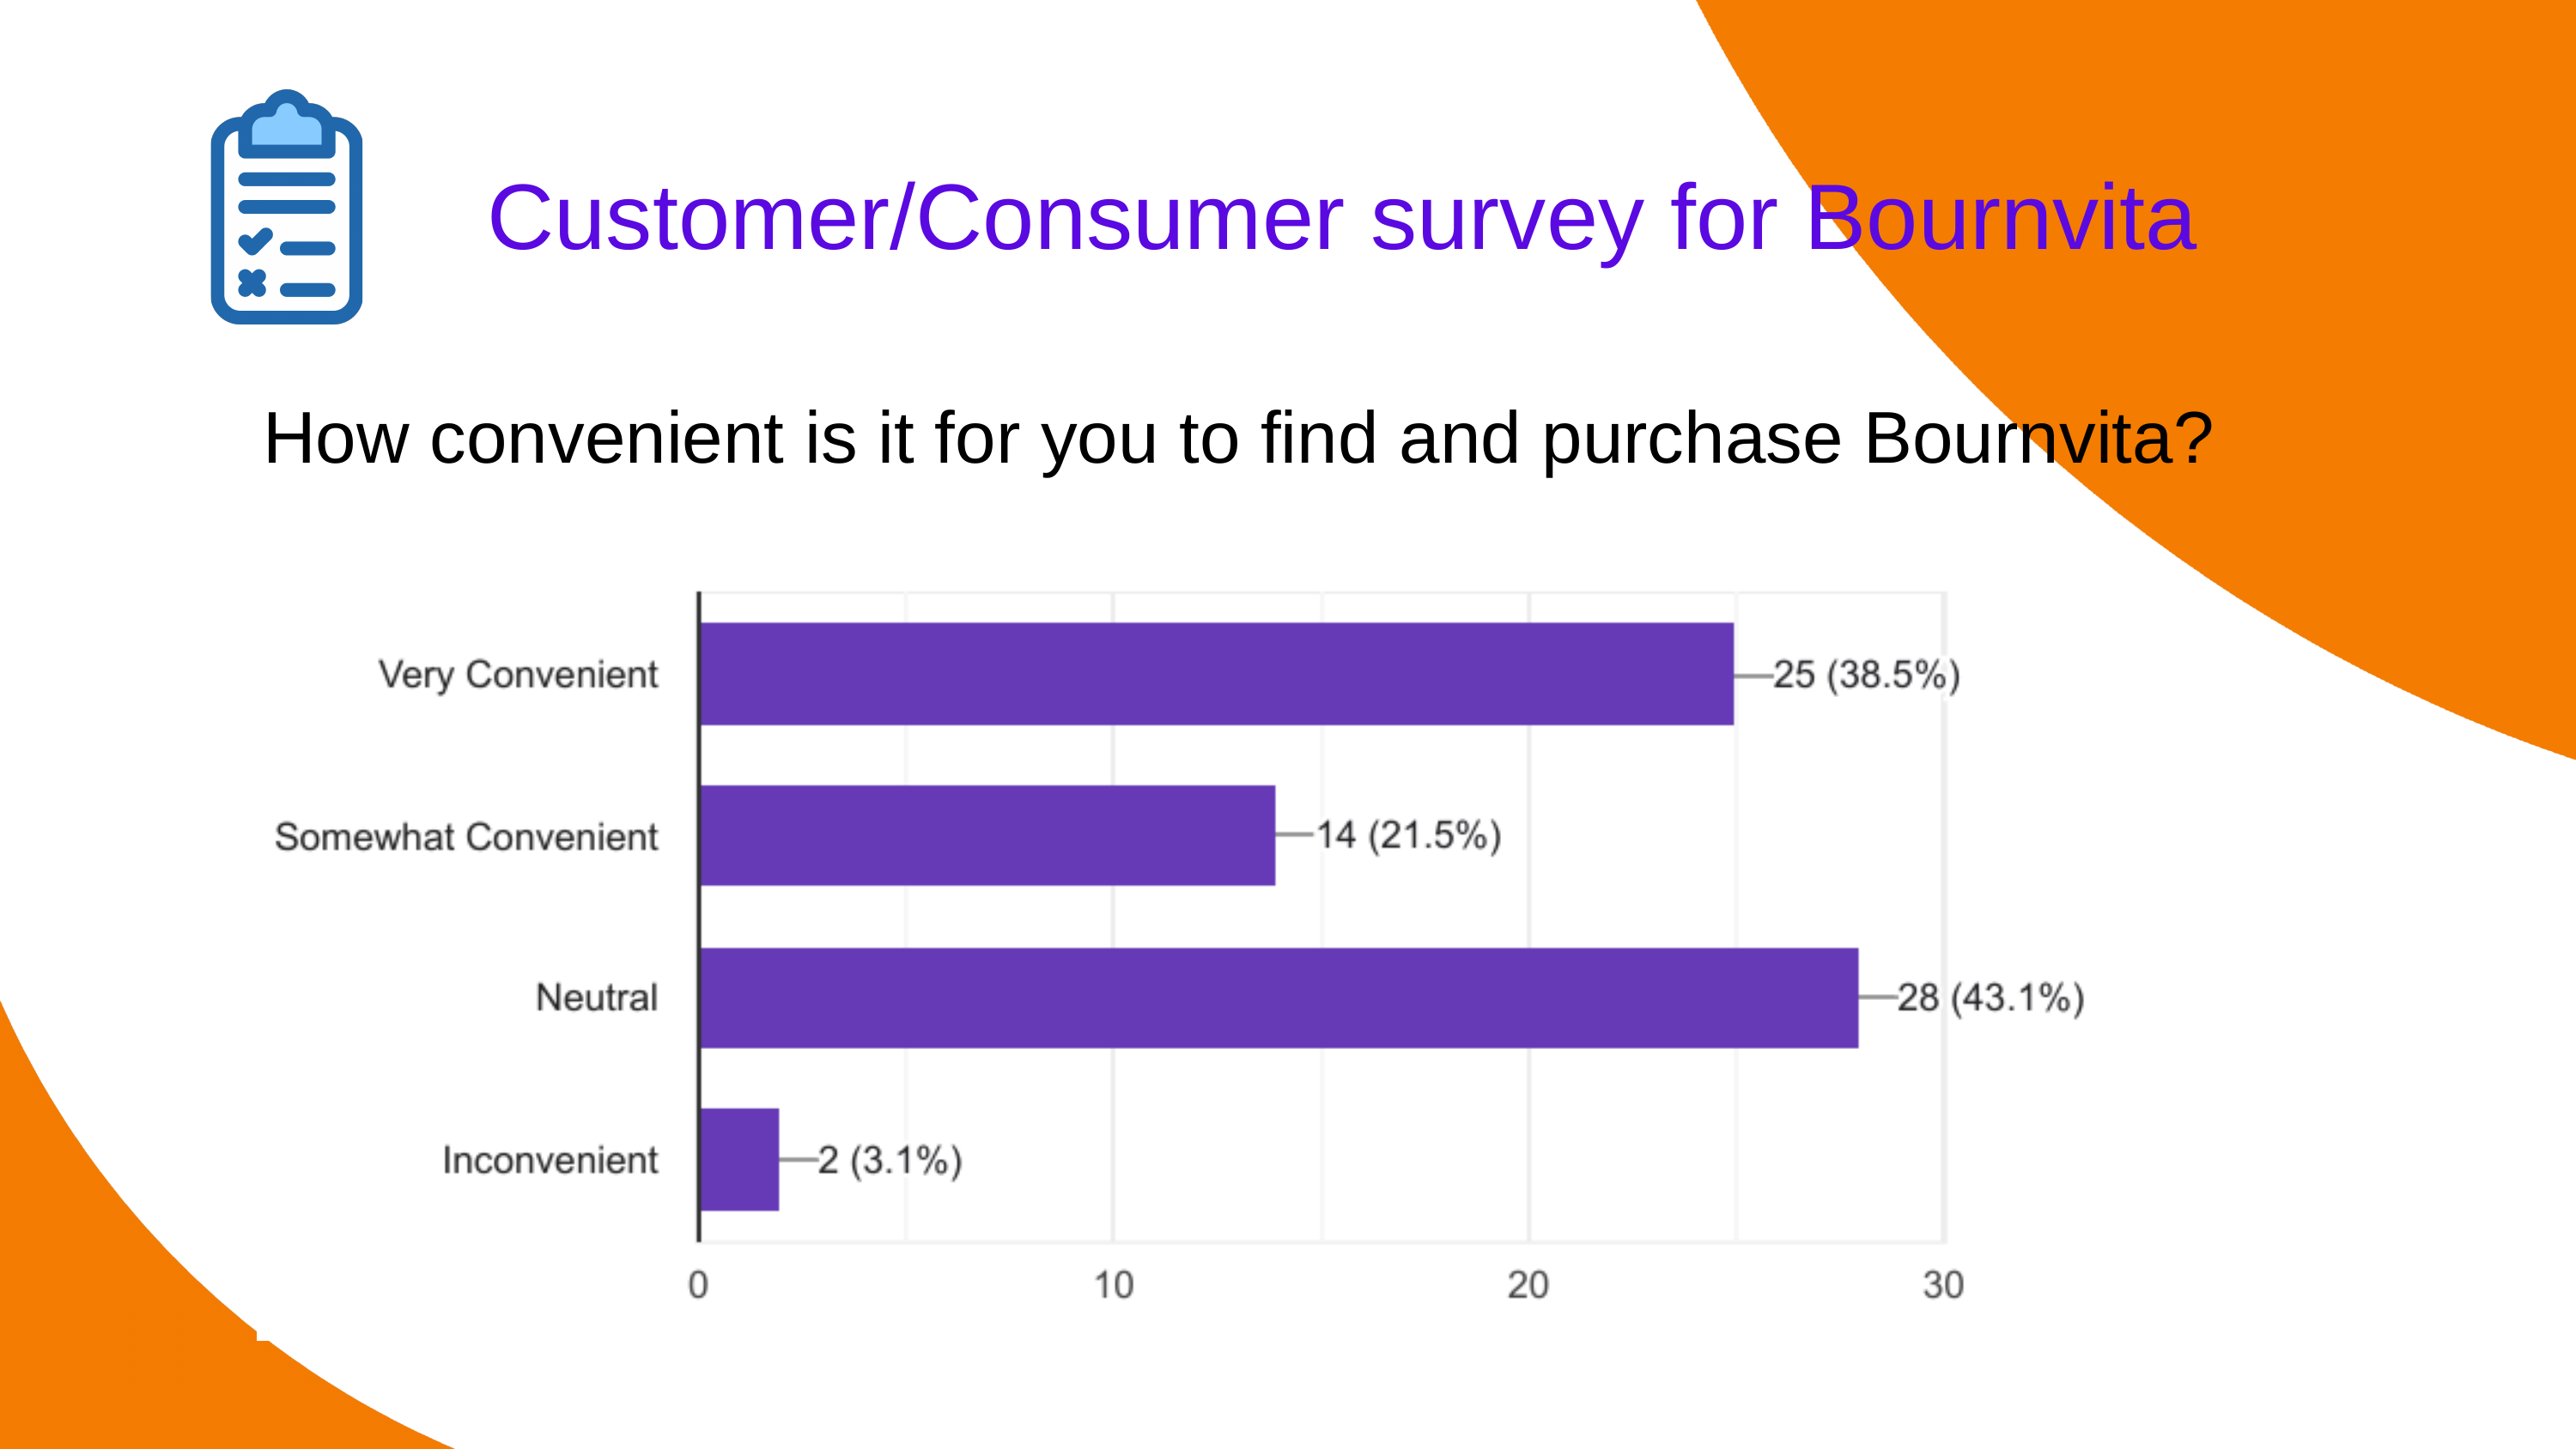

Customer/Consumer survey for Bournvita
 How convenient is it for you to find and purchase Bournvita?